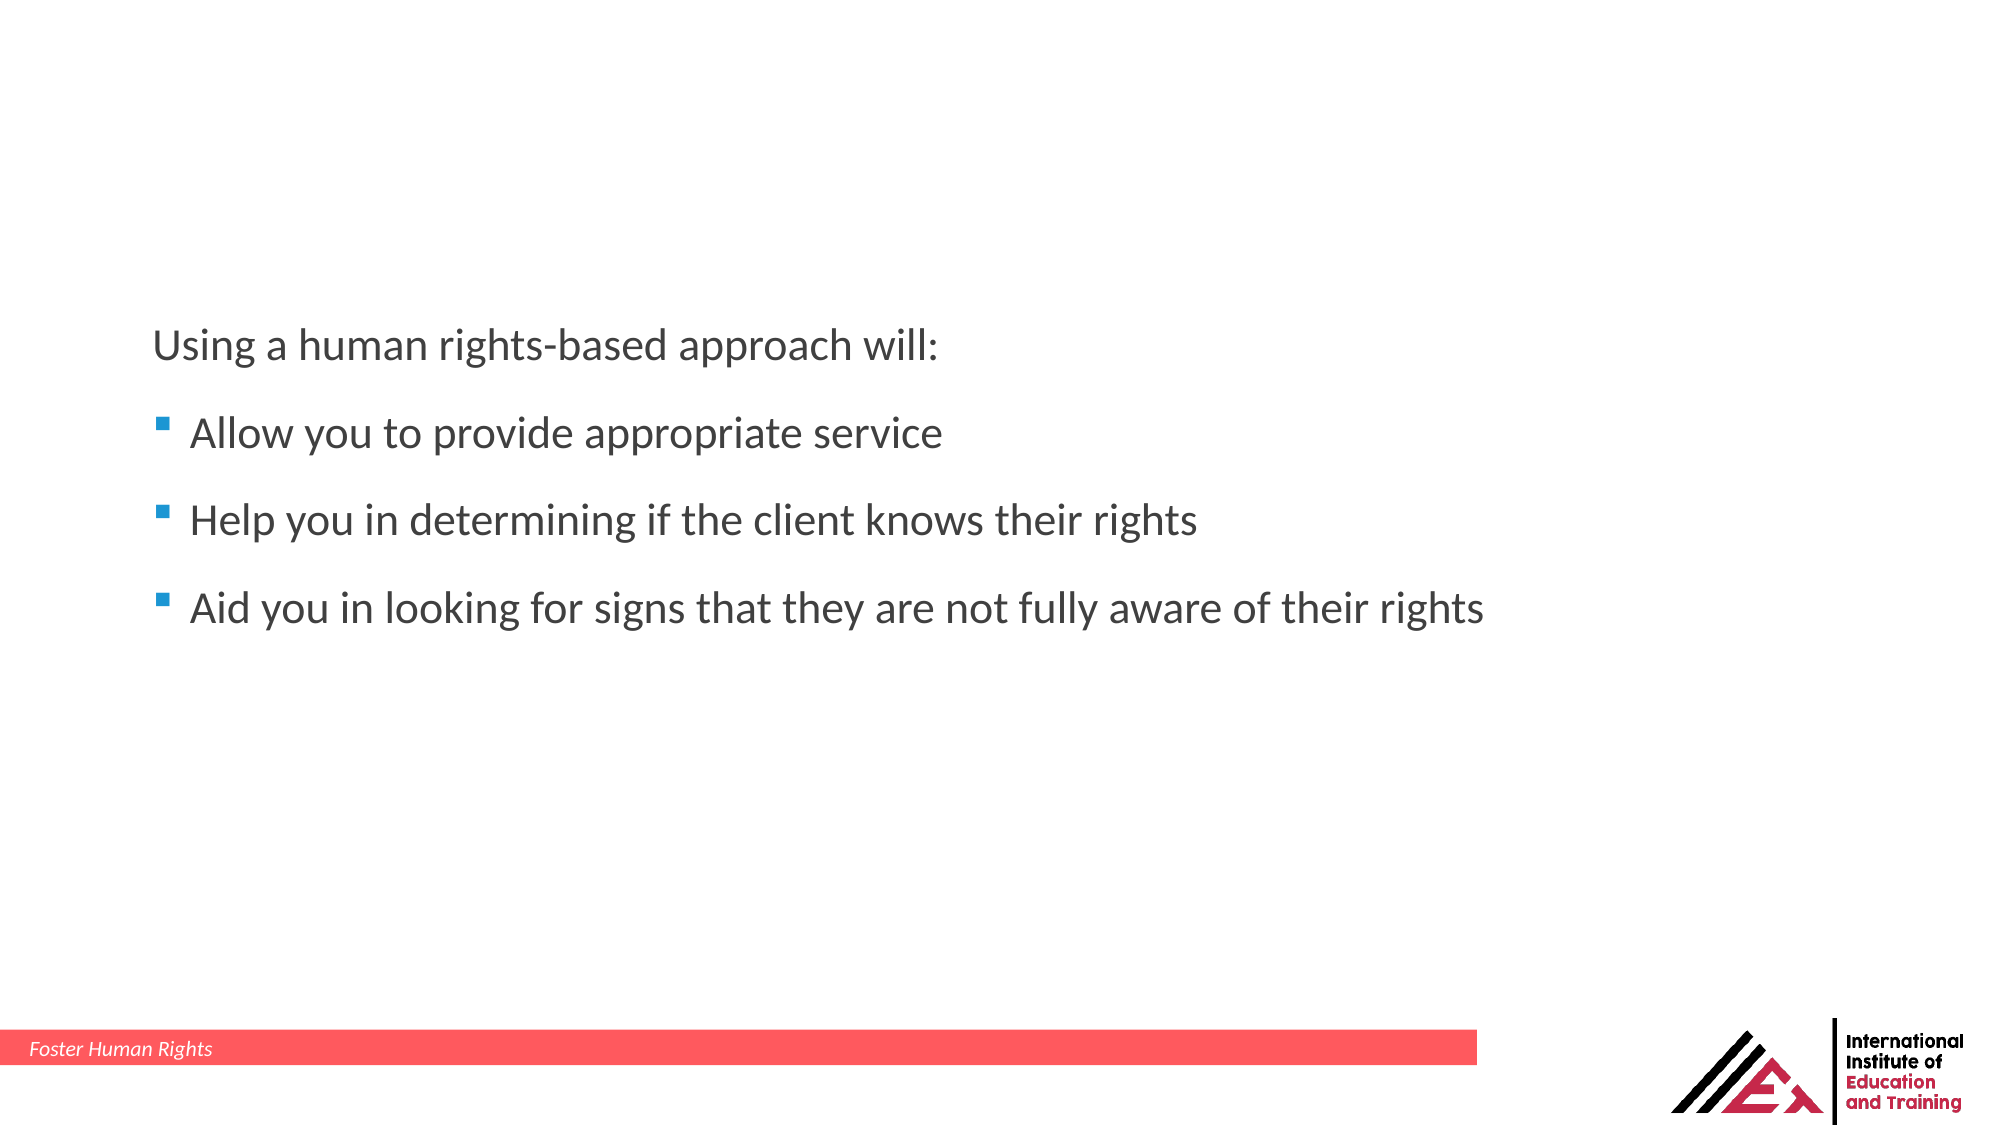

Using a human rights-based approach will:
Allow you to provide appropriate service
Help you in determining if the client knows their rights
Aid you in looking for signs that they are not fully aware of their rights
Foster Human Rights